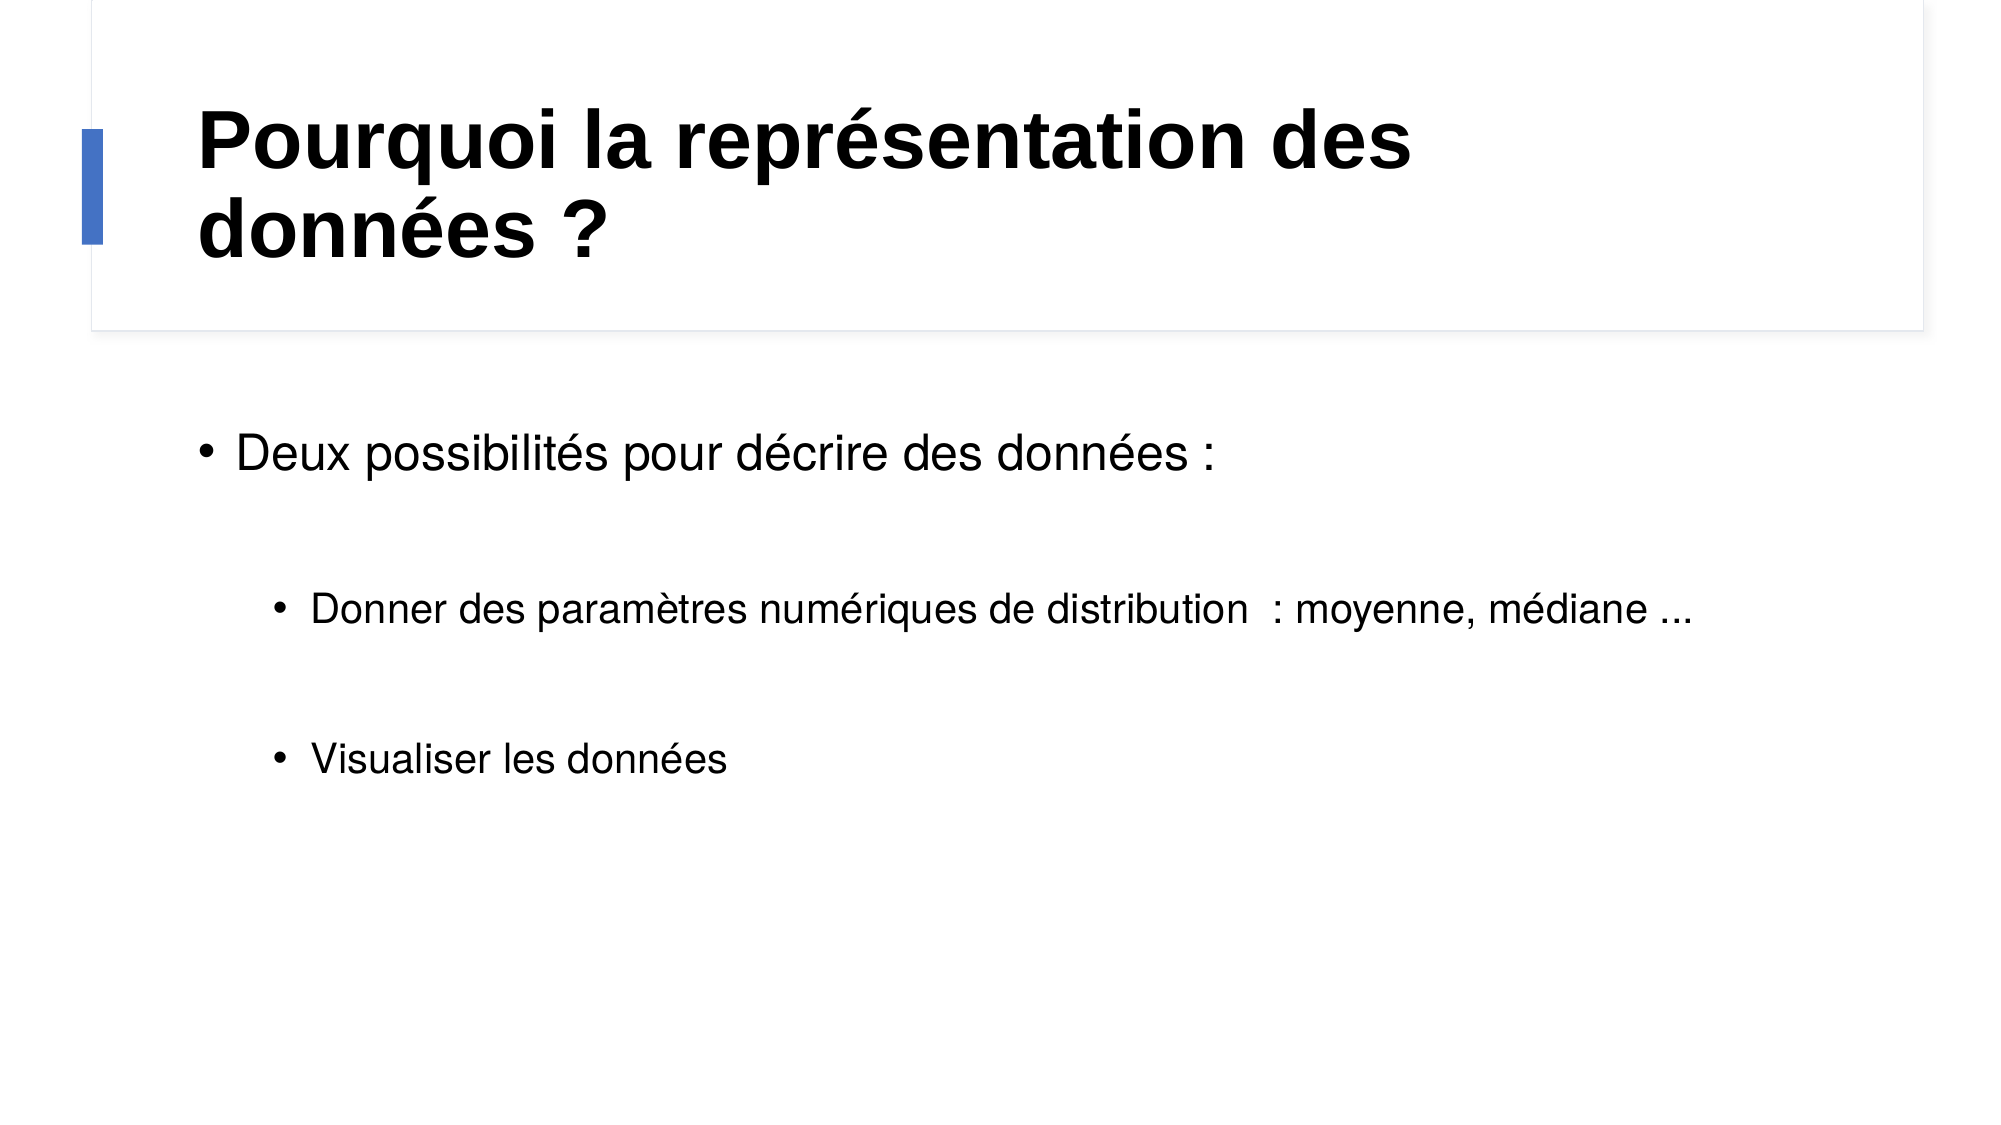

# Pourquoi la représentation des données ?
Deux possibilités pour décrire des données :

Donner des paramètres numériques de distribution  : moyenne, médiane ...

Visualiser les données